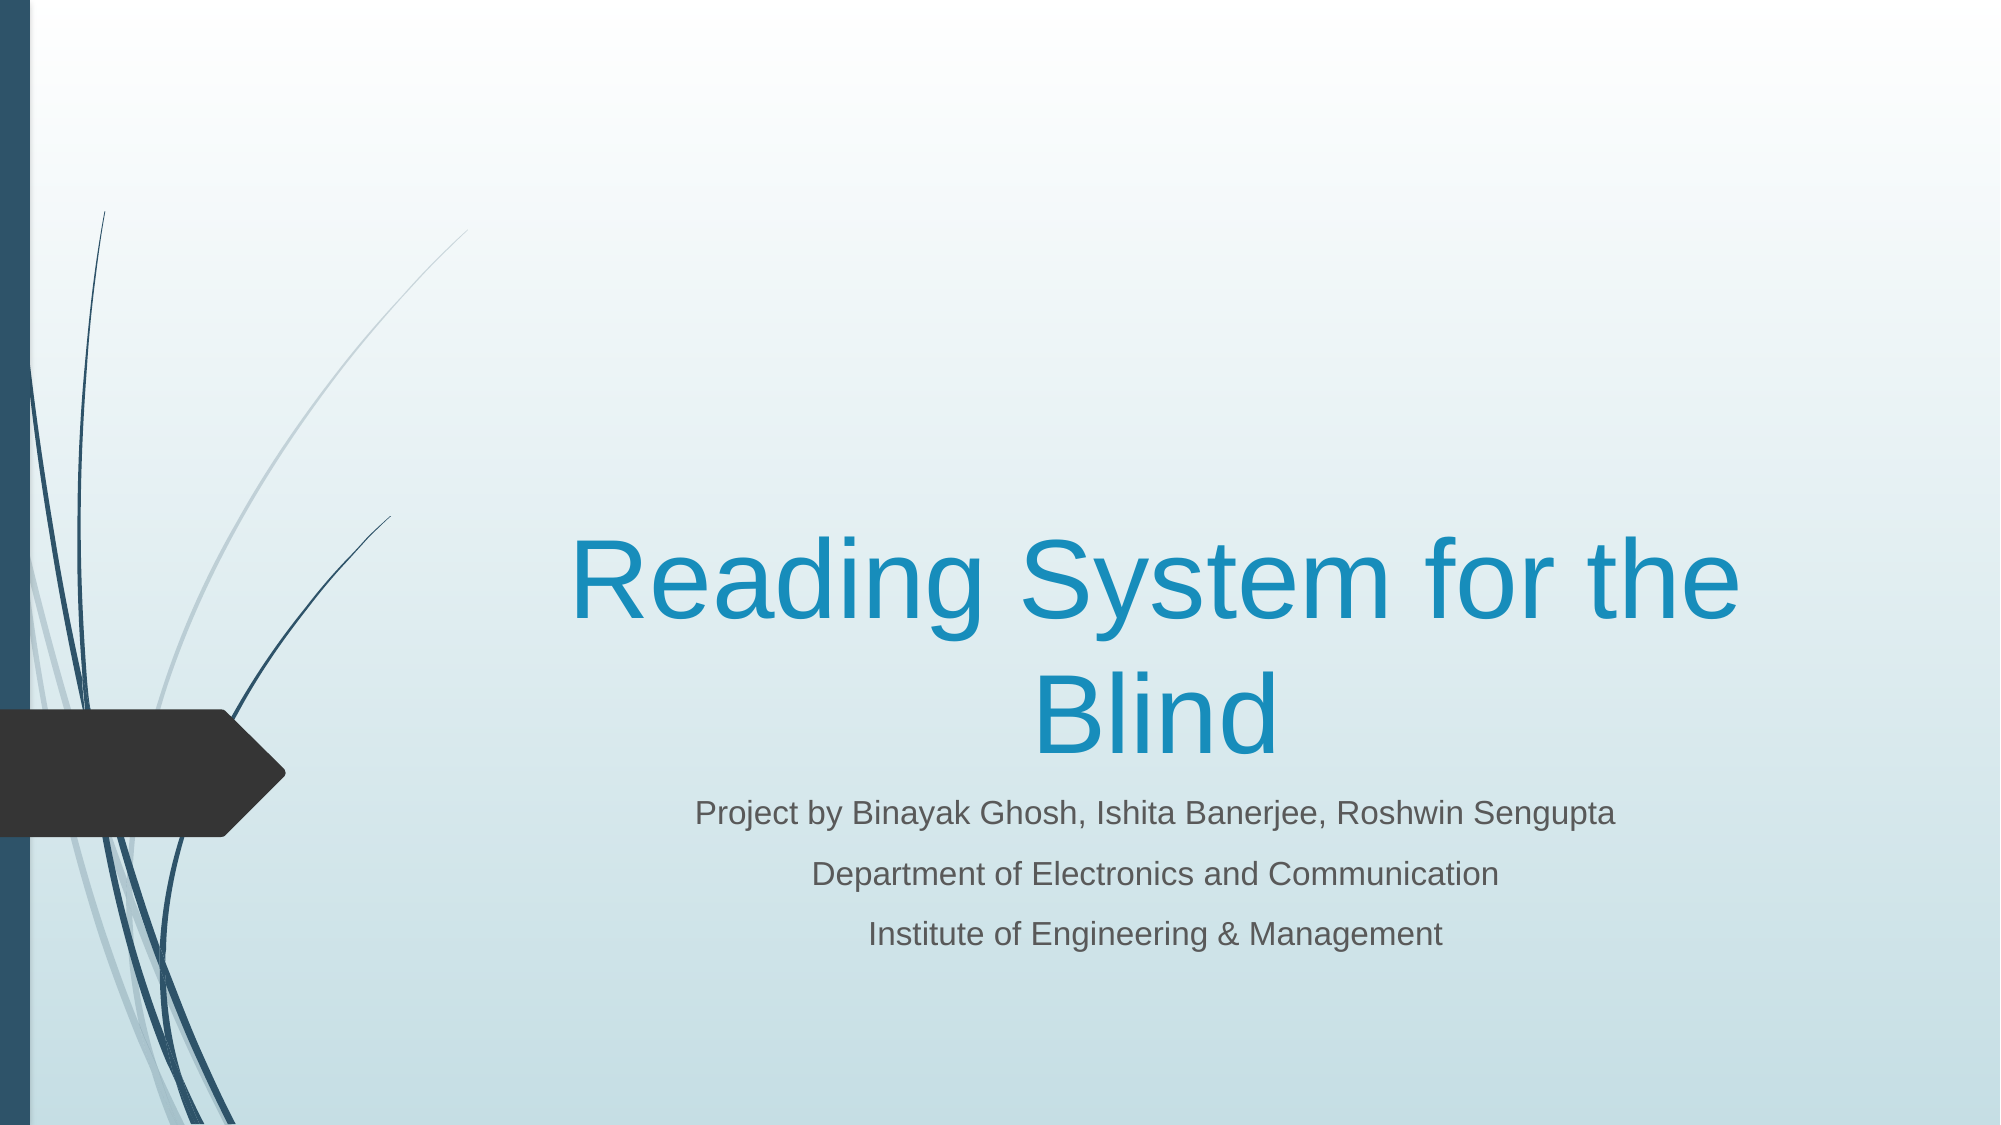

# Reading System for the Blind
Project by Binayak Ghosh, Ishita Banerjee, Roshwin Sengupta
Department of Electronics and Communication
Institute of Engineering & Management